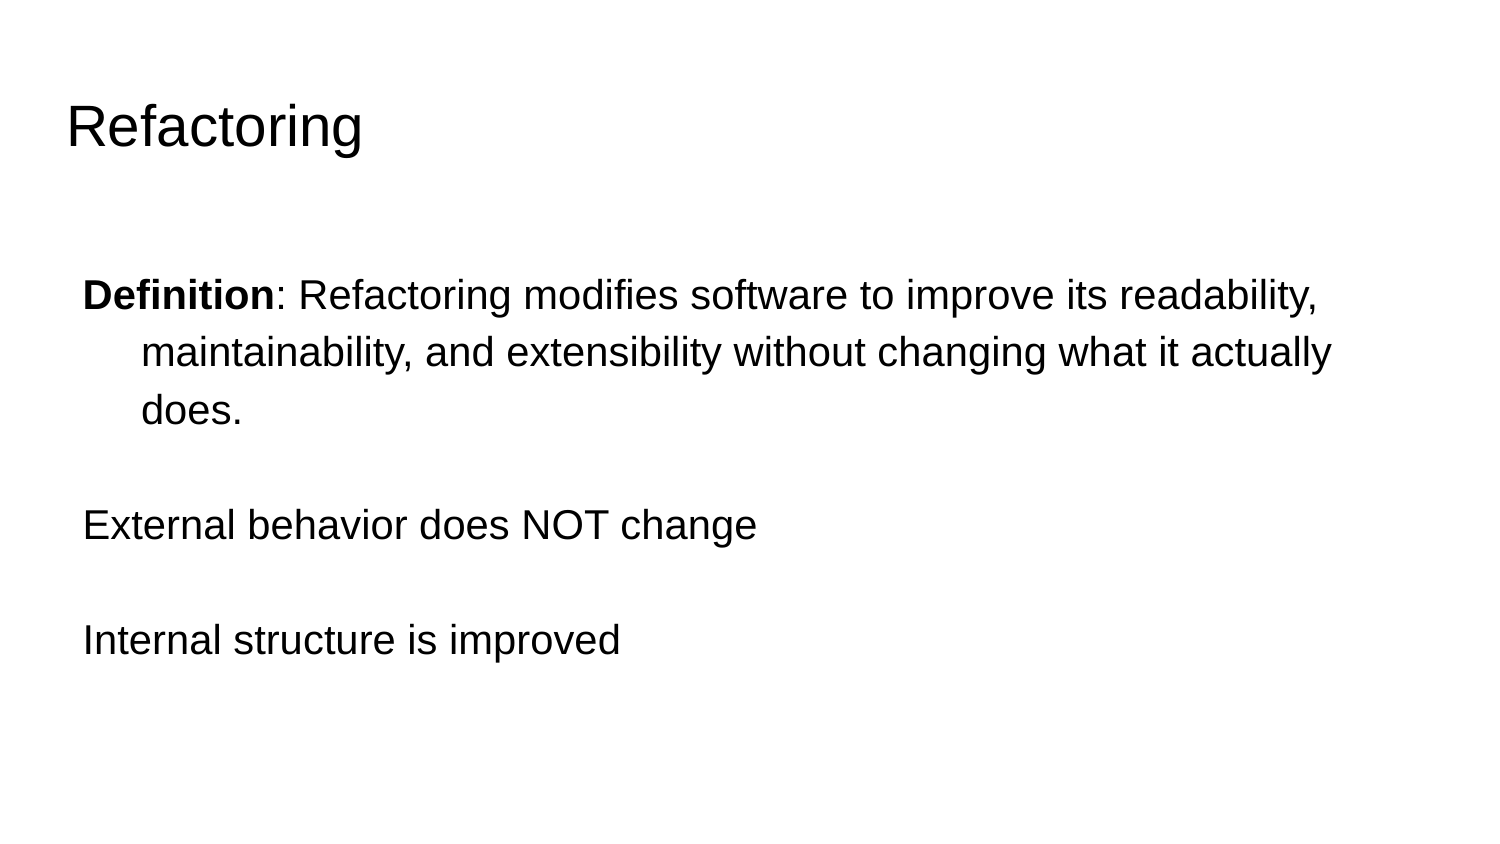

# Refactoring
Definition: Refactoring modifies software to improve its readability, maintainability, and extensibility without changing what it actually does.

External behavior does NOT change

Internal structure is improved